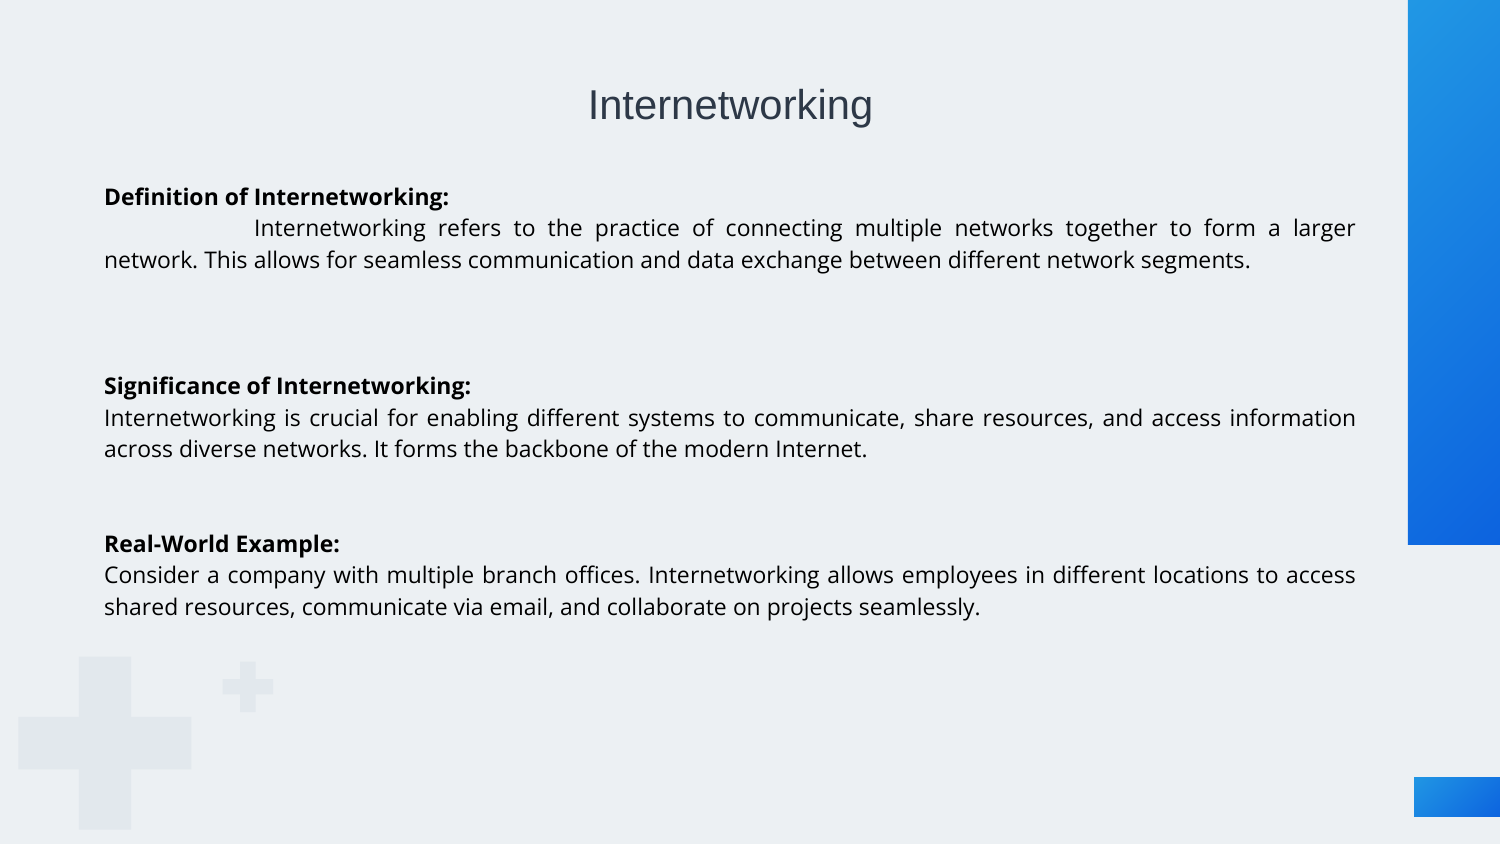

# Internetworking
Definition of Internetworking:
	Internetworking refers to the practice of connecting multiple networks together to form a larger network. This allows for seamless communication and data exchange between different network segments.

Significance of Internetworking:
Internetworking is crucial for enabling different systems to communicate, share resources, and access information across diverse networks. It forms the backbone of the modern Internet.

Real-World Example:
Consider a company with multiple branch offices. Internetworking allows employees in different locations to access shared resources, communicate via email, and collaborate on projects seamlessly.